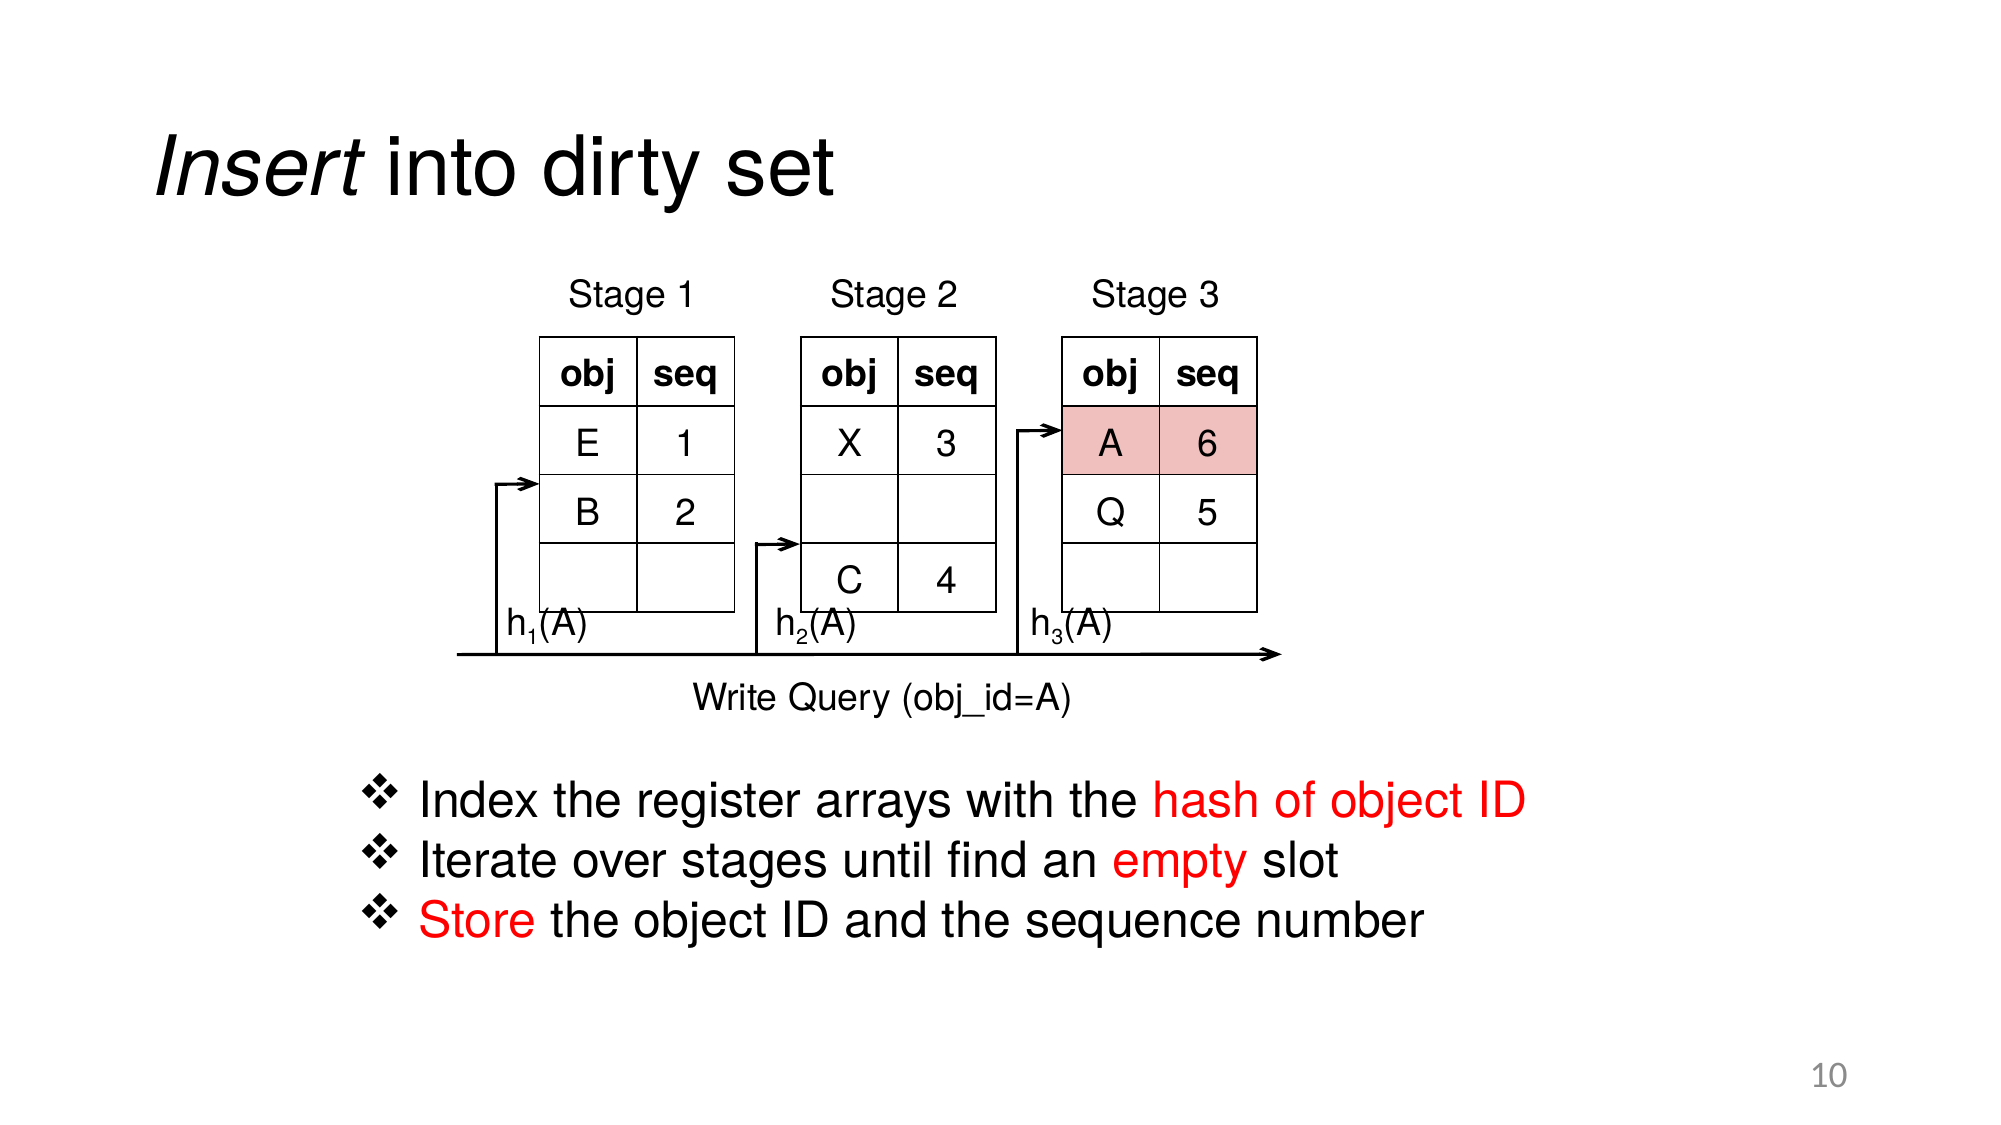

# Insert into dirty set
Stage 1
Stage 2
Stage 3
| obj | seq |
| --- | --- |
| E | 1 |
| B | 2 |
|  |  |
| obj | seq |
| --- | --- |
| X | 3 |
|  |  |
| C | 4 |
| obj | seq |
| --- | --- |
| A | 6 |
| Q | 5 |
|  |  |
h1(A)
h2(A)
h3(A)
Write Query (obj_id=A)
 Index the register arrays with the hash of object ID
 Iterate over stages until find an empty slot
 Store the object ID and the sequence number

10